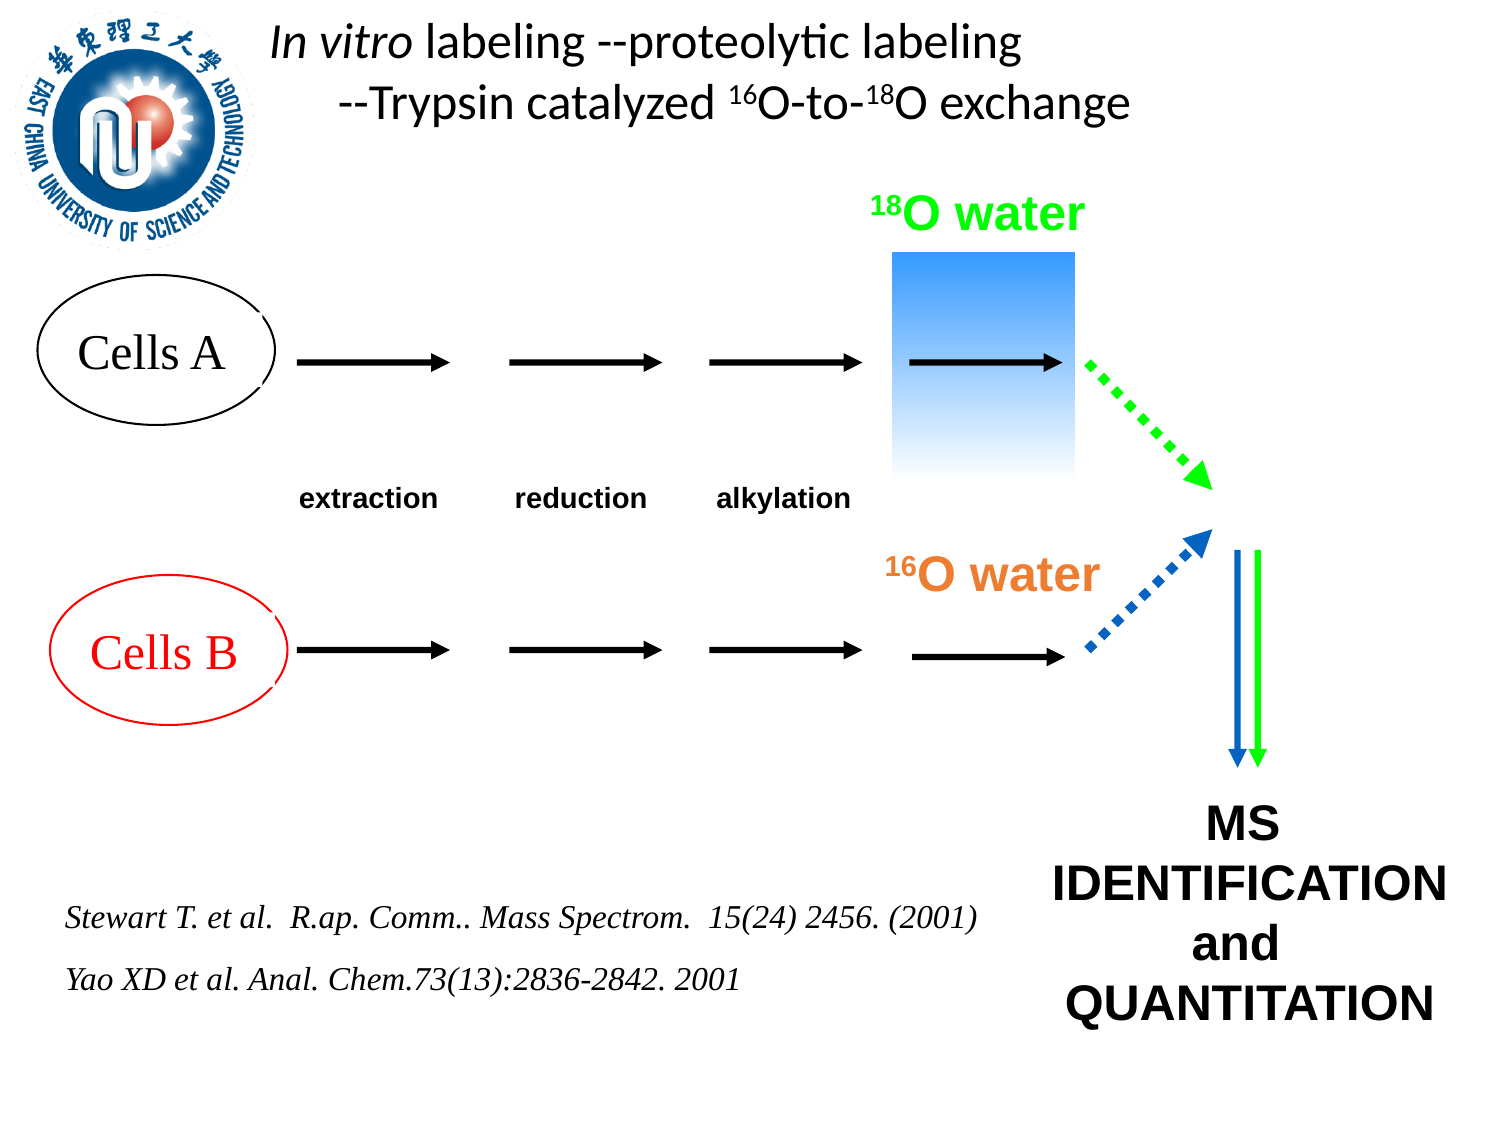

In vitro labeling --proteolytic labeling
      --Trypsin catalyzed 16O-to-18O exchange
18O water

Cells A

extraction
reduction
alkylation
digestion

16O water

Cells B
separation

MS  IDENTIFICATION and   QUANTITATION
Stewart T. et al.  R.ap. Comm.. Mass Spectrom.  15(24) 2456. (2001)
Yao XD et al. Anal. Chem.73(13):2836-2842. 2001